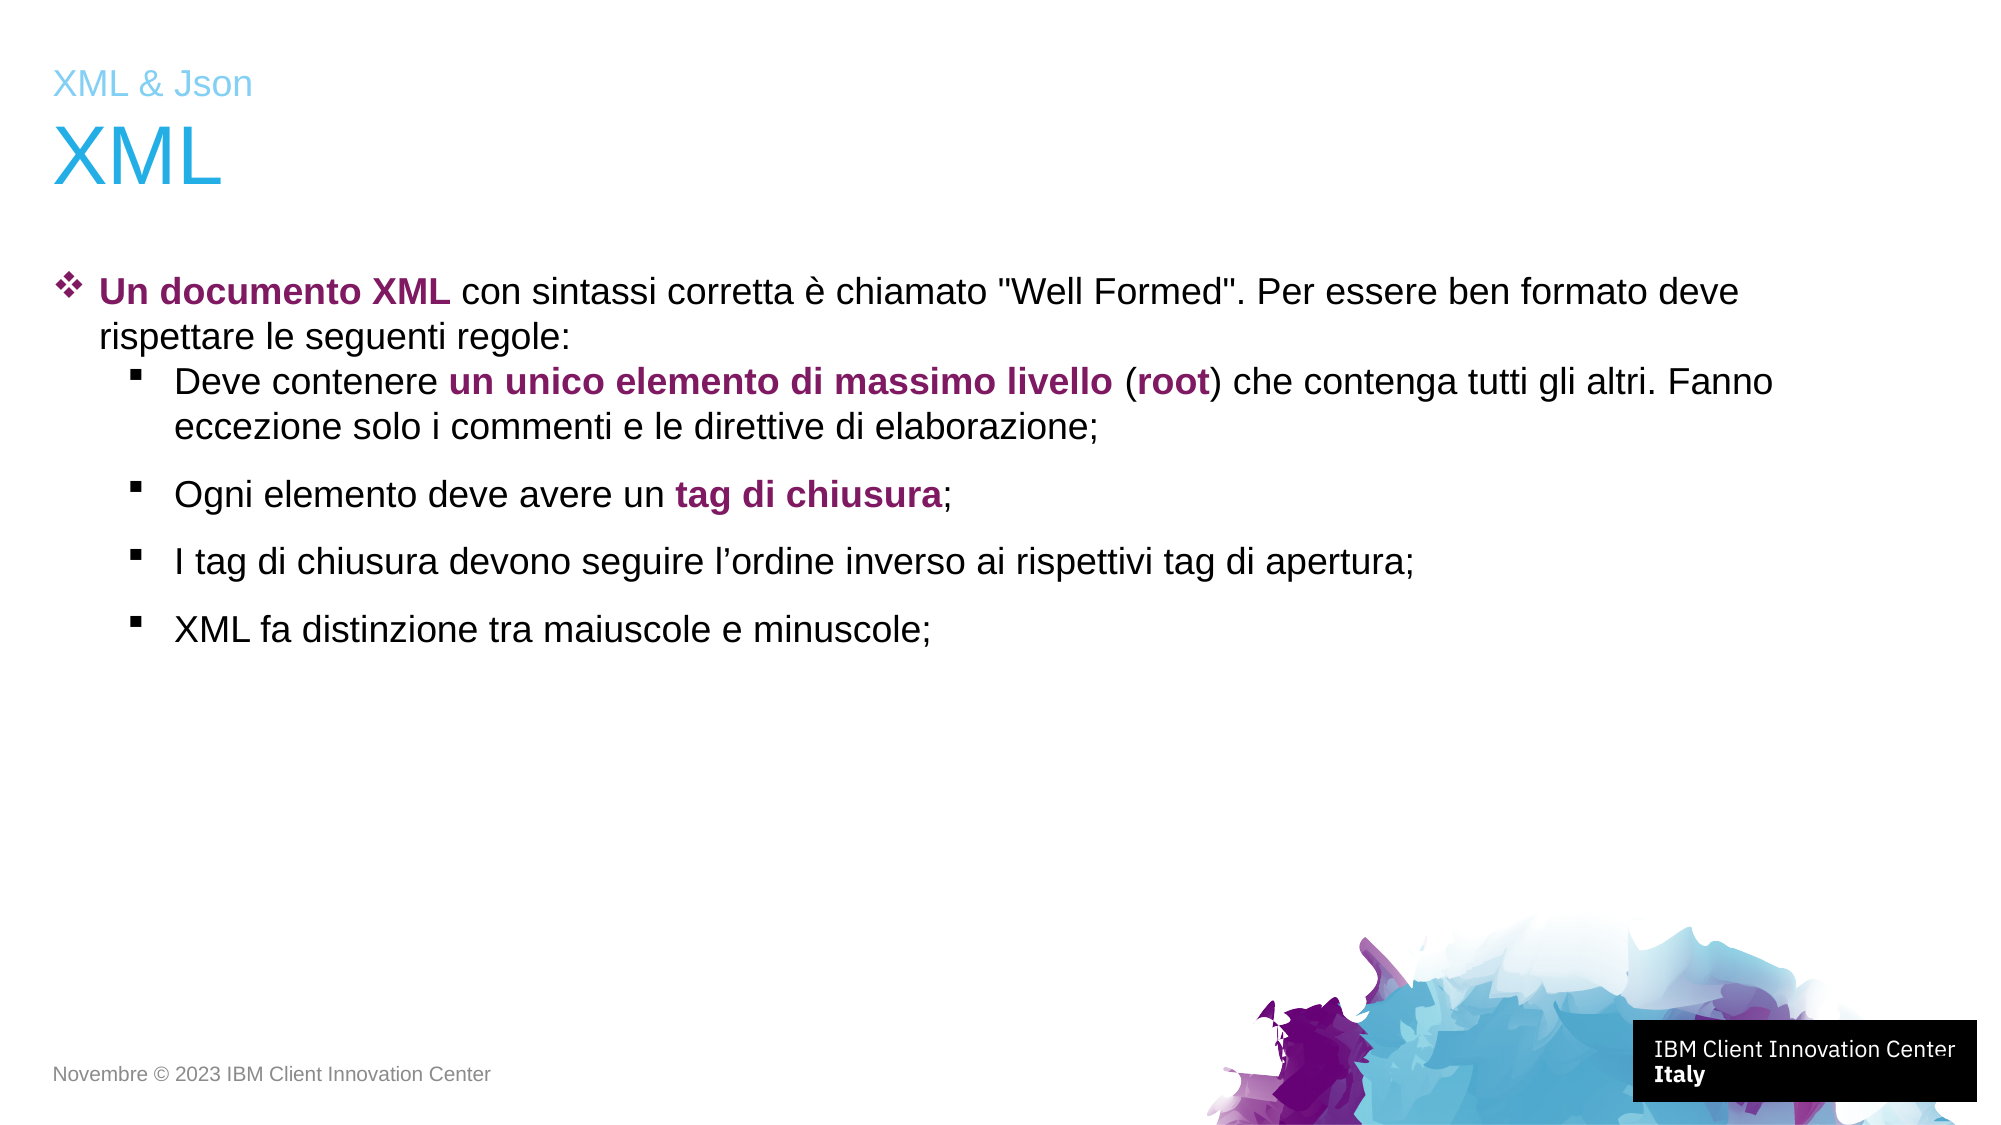

XML & Json
# XML
Un documento XML con sintassi corretta è chiamato "Well Formed". Per essere ben formato deve rispettare le seguenti regole:
Deve contenere un unico elemento di massimo livello (root) che contenga tutti gli altri. Fanno eccezione solo i commenti e le direttive di elaborazione;
Ogni elemento deve avere un tag di chiusura;
I tag di chiusura devono seguire l’ordine inverso ai rispettivi tag di apertura;
XML fa distinzione tra maiuscole e minuscole;
5
Novembre © 2023 IBM Client Innovation Center